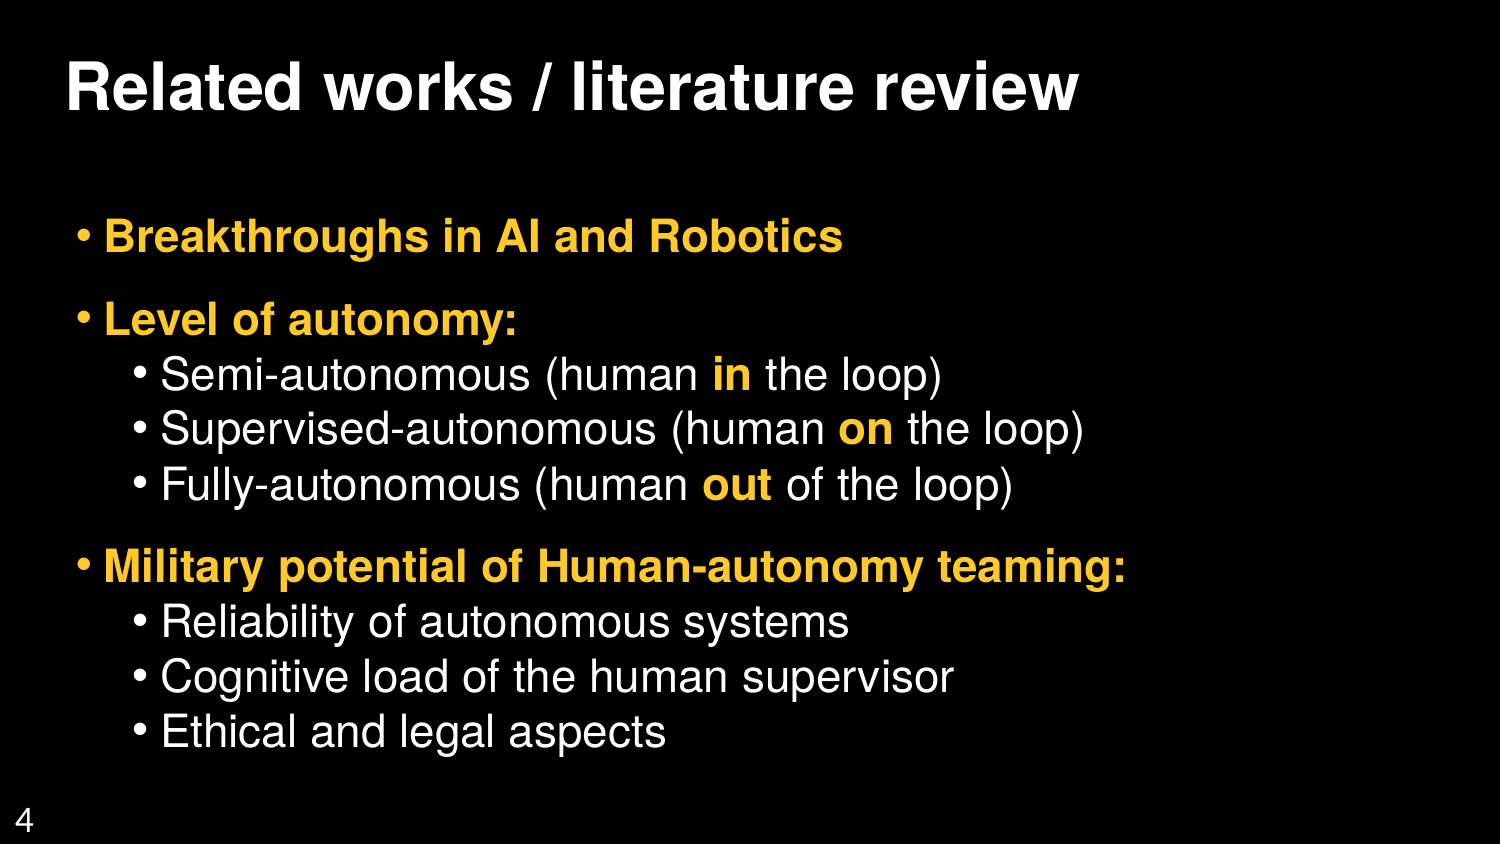

Related works / literature review
Breakthroughs in AI and Robotics
Level of autonomy:
Semi-autonomous (human in the loop)
Supervised-autonomous (human on the loop)
Fully-autonomous (human out of the loop)
Military potential of Human-autonomy teaming:
Reliability of autonomous systems
Cognitive load of the human supervisor
Ethical and legal aspects

4